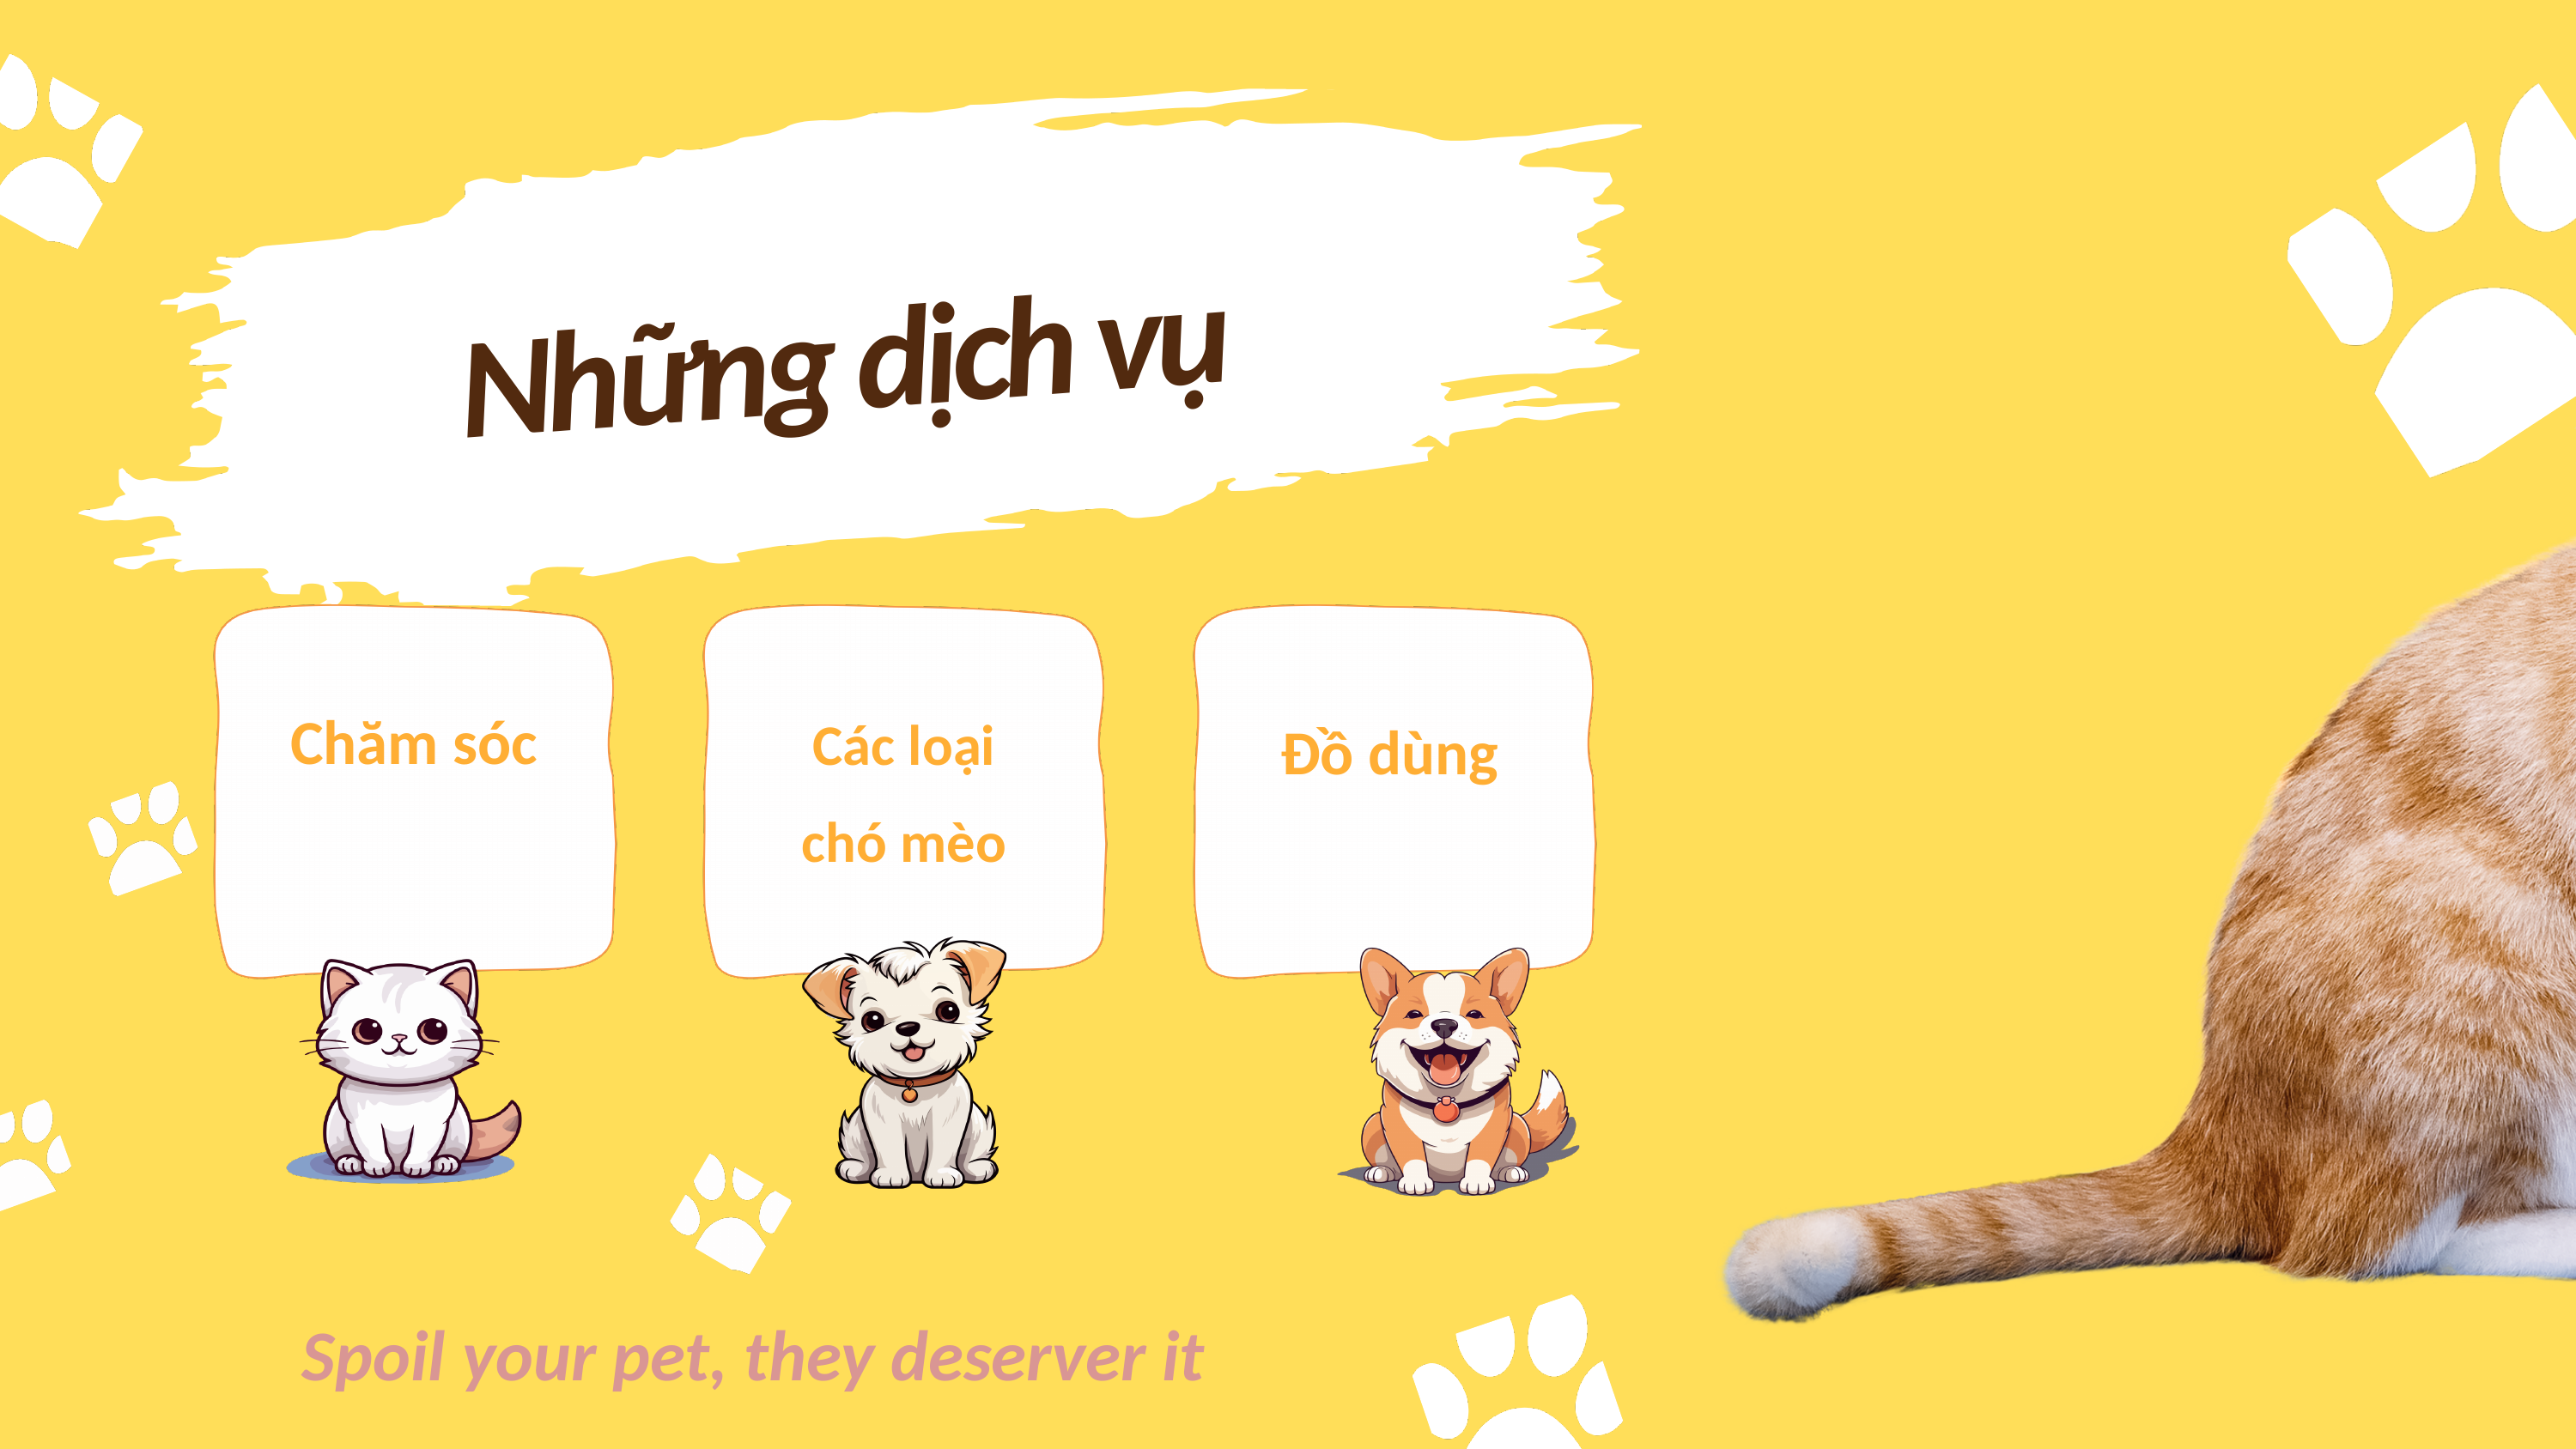

Những dịch vụ

Chăm sóc
Các loại chó mèo
Đồ dùng

Spoil your pet, they deserver it